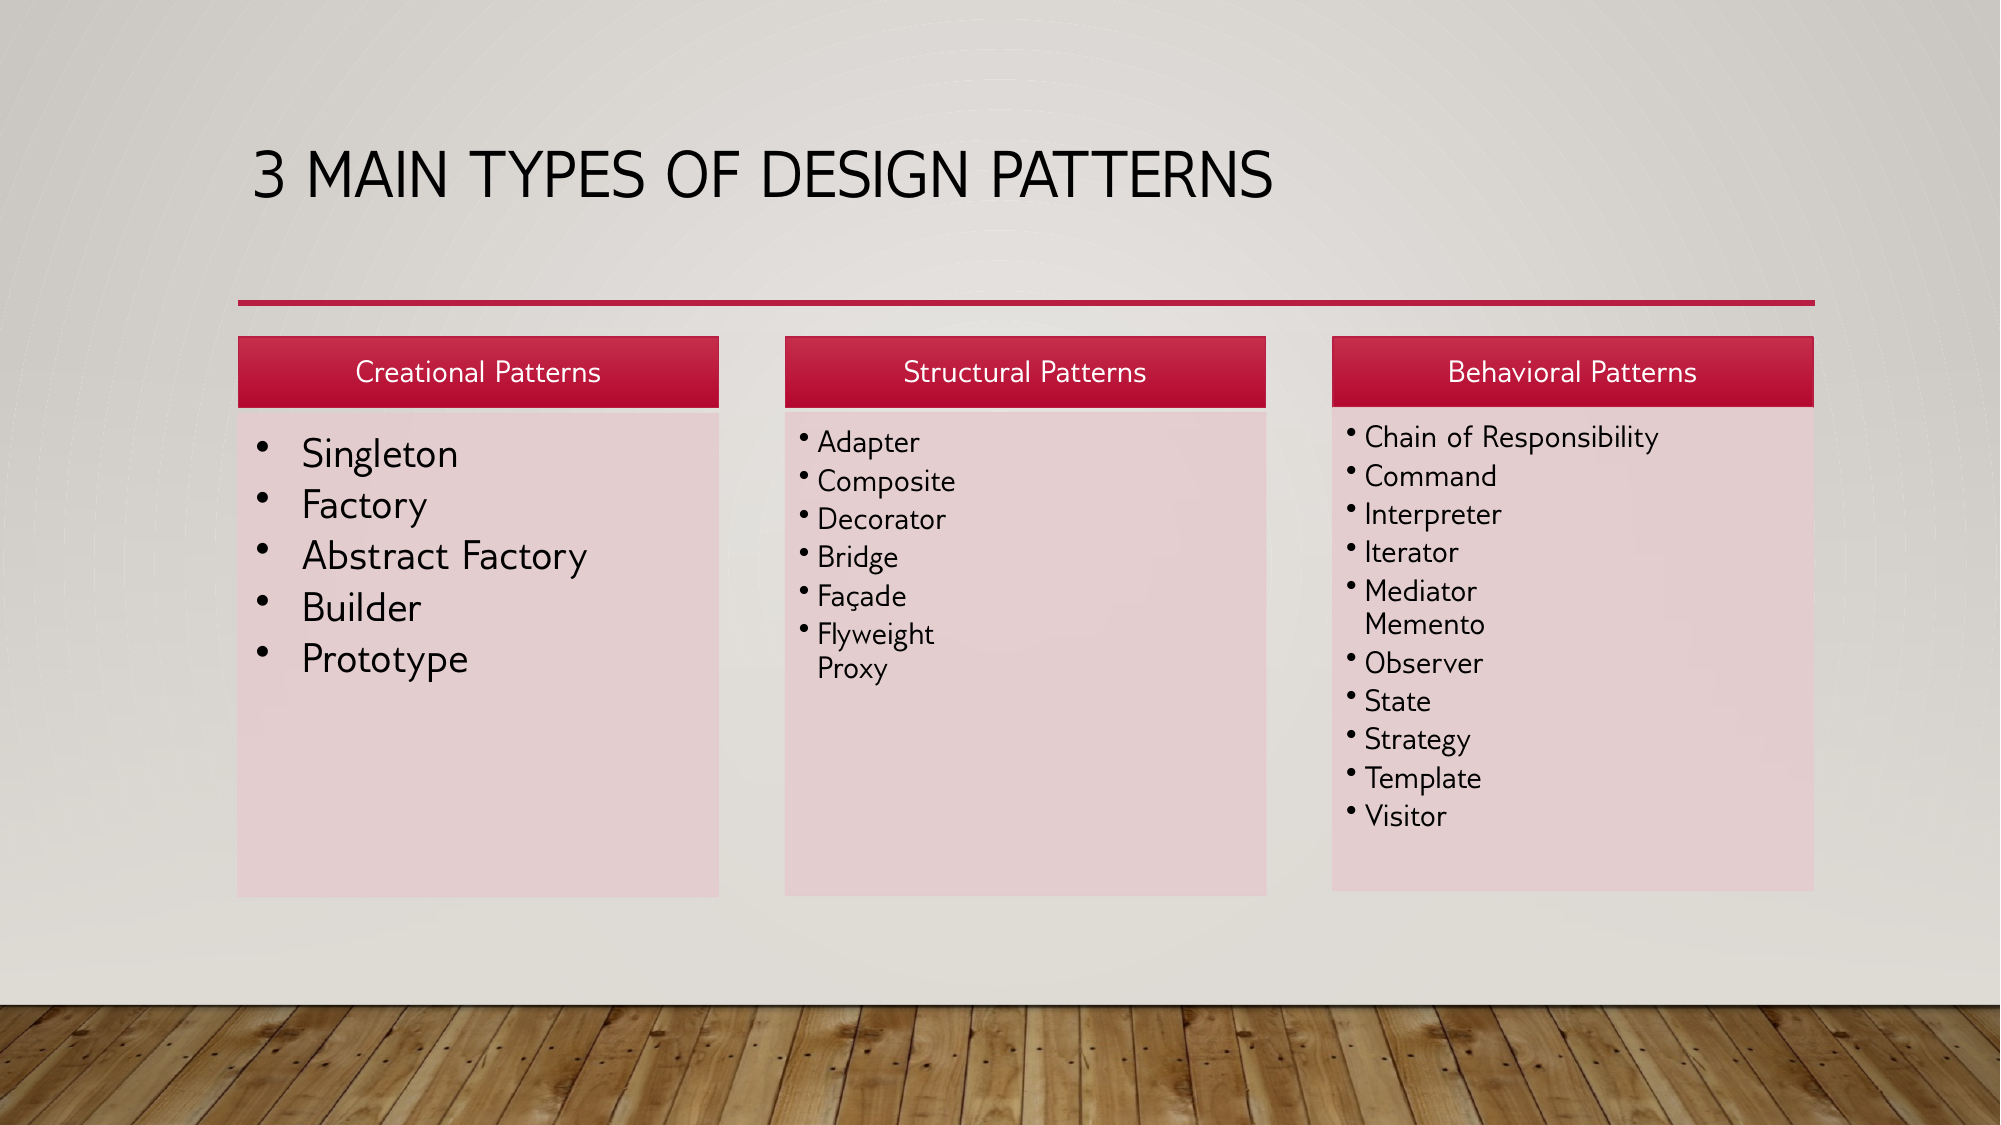

# 3 main types of design patterns
Creational Patterns
Singleton
Factory
Abstract Factory
Builder
Prototype
Structural Patterns
Adapter
Composite
Decorator
Bridge
Façade
Flyweight
Proxy

Behavioral Patterns
Chain of Responsibility
Command
Interpreter
Iterator
Mediator
Memento
Observer
State
Strategy
Template
Visitor